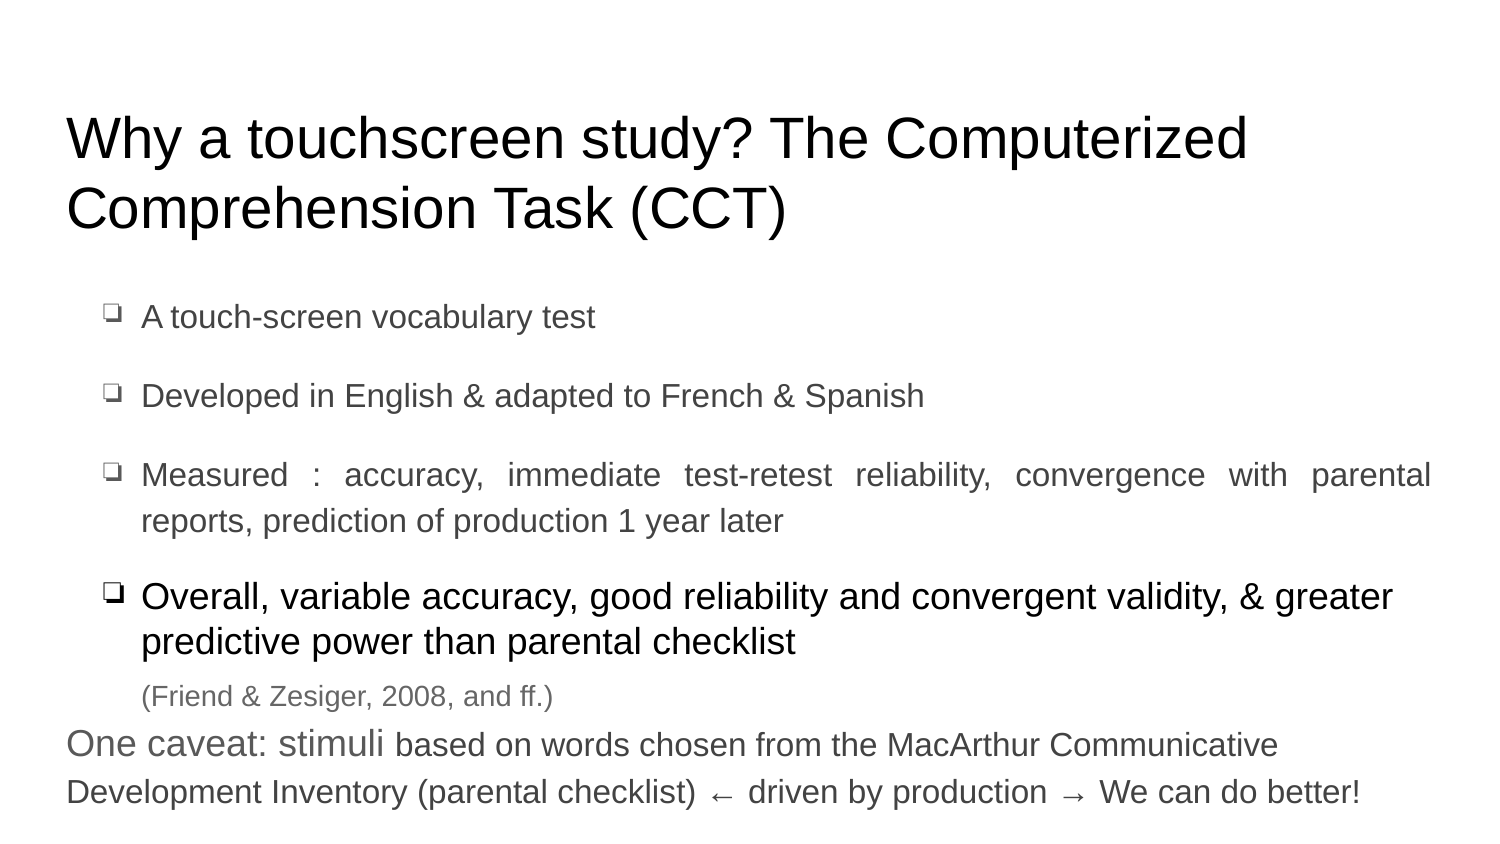

# Why a touchscreen study? The Computerized Comprehension Task (CCT)

A touch-screen vocabulary test
Developed in English & adapted to French & Spanish
Measured : accuracy, immediate test-retest reliability, convergence with parental reports, prediction of production 1 year later
Overall, variable accuracy, good reliability and convergent validity, & greater predictive power than parental checklist
(Friend & Zesiger, 2008, and ff.)
One caveat: stimuli based on words chosen from the MacArthur Communicative Development Inventory (parental checklist) ← driven by production → We can do better!